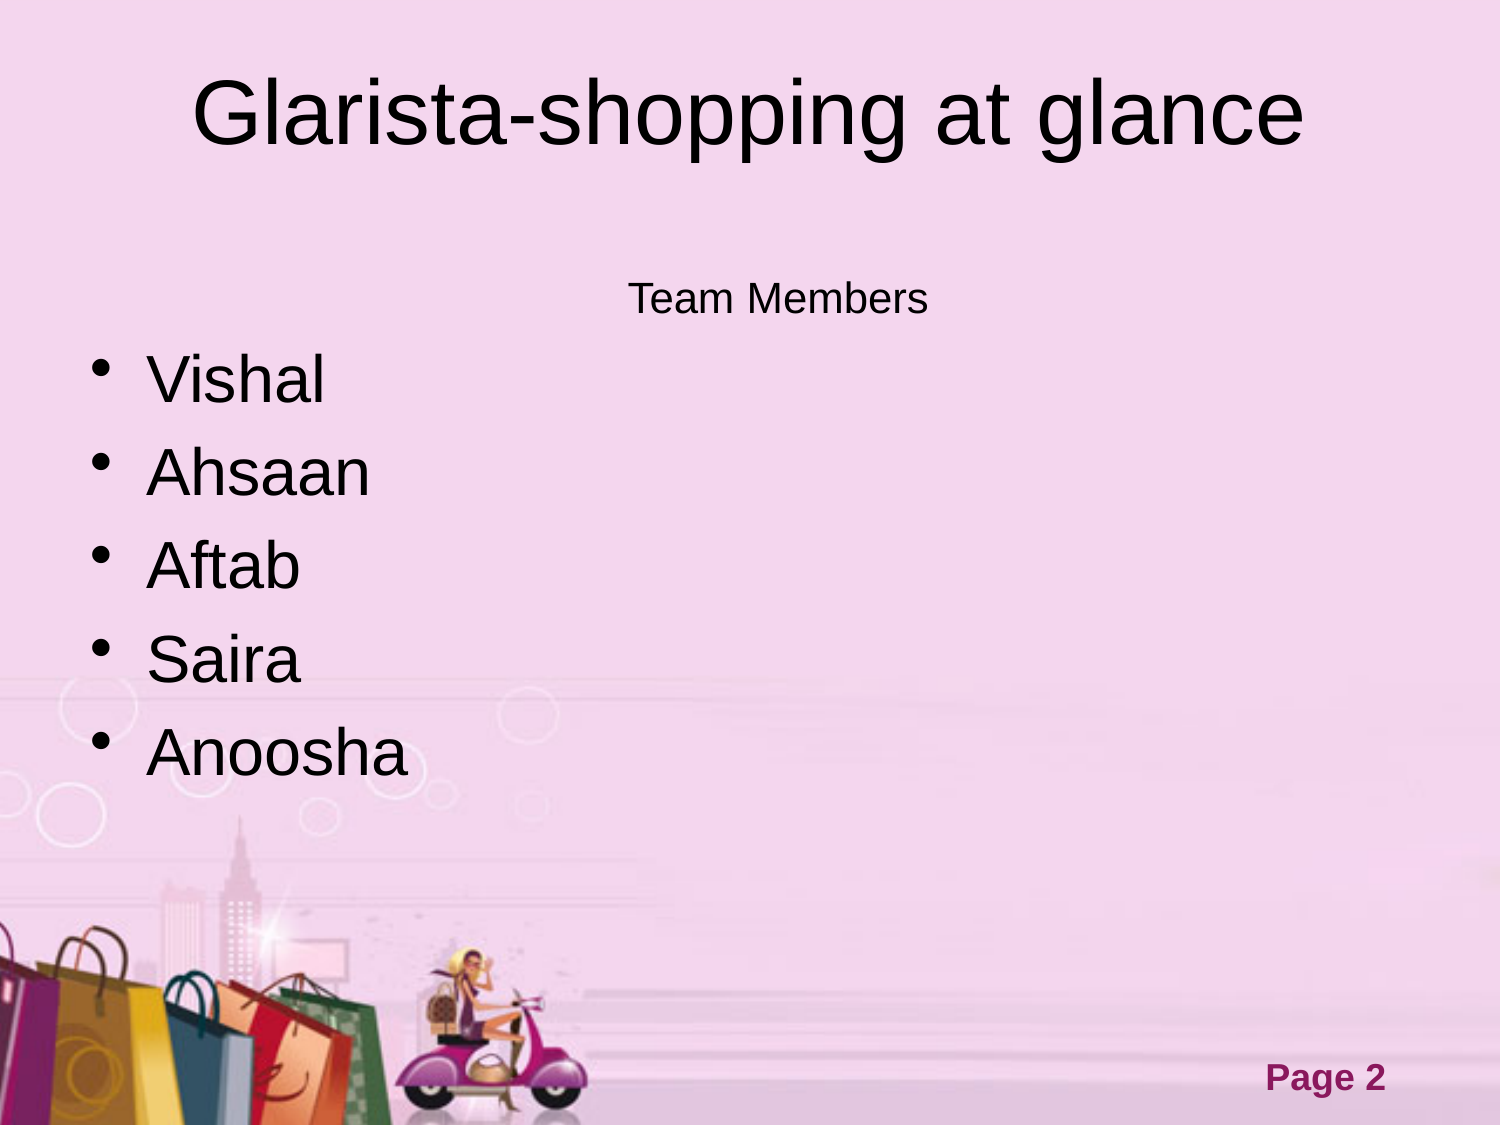

# Glarista-shopping at glance
Team Members
Vishal
Ahsaan
Aftab
Saira
Anoosha